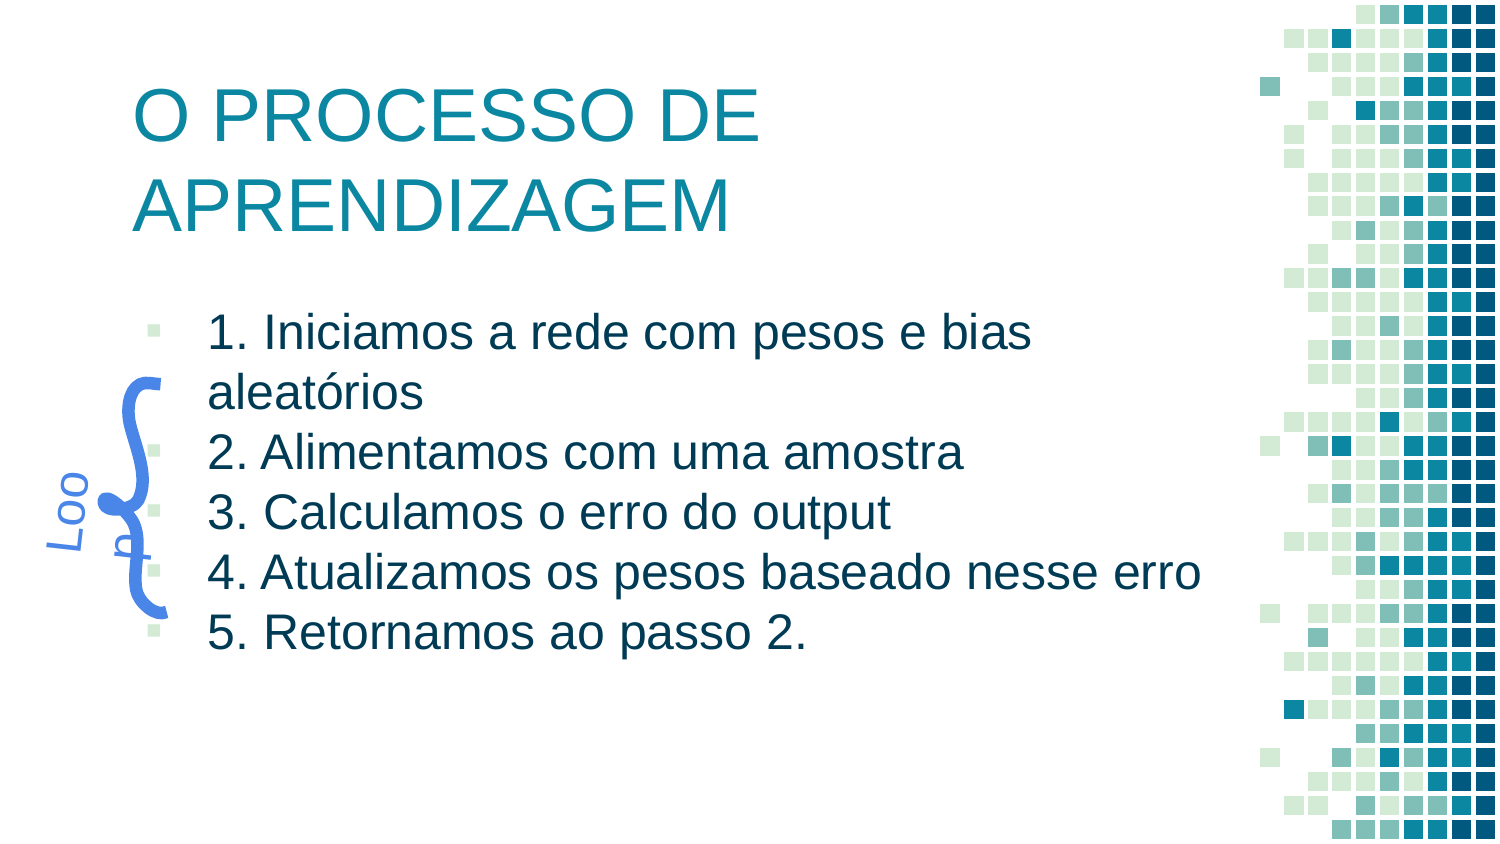

# O PROCESSO DE APRENDIZAGEM
1. Iniciamos a rede com pesos e bias aleatórios
2. Alimentamos com uma amostra
3. Calculamos o erro do output
4. Atualizamos os pesos baseado nesse erro
5. Retornamos ao passo 2.

Loop